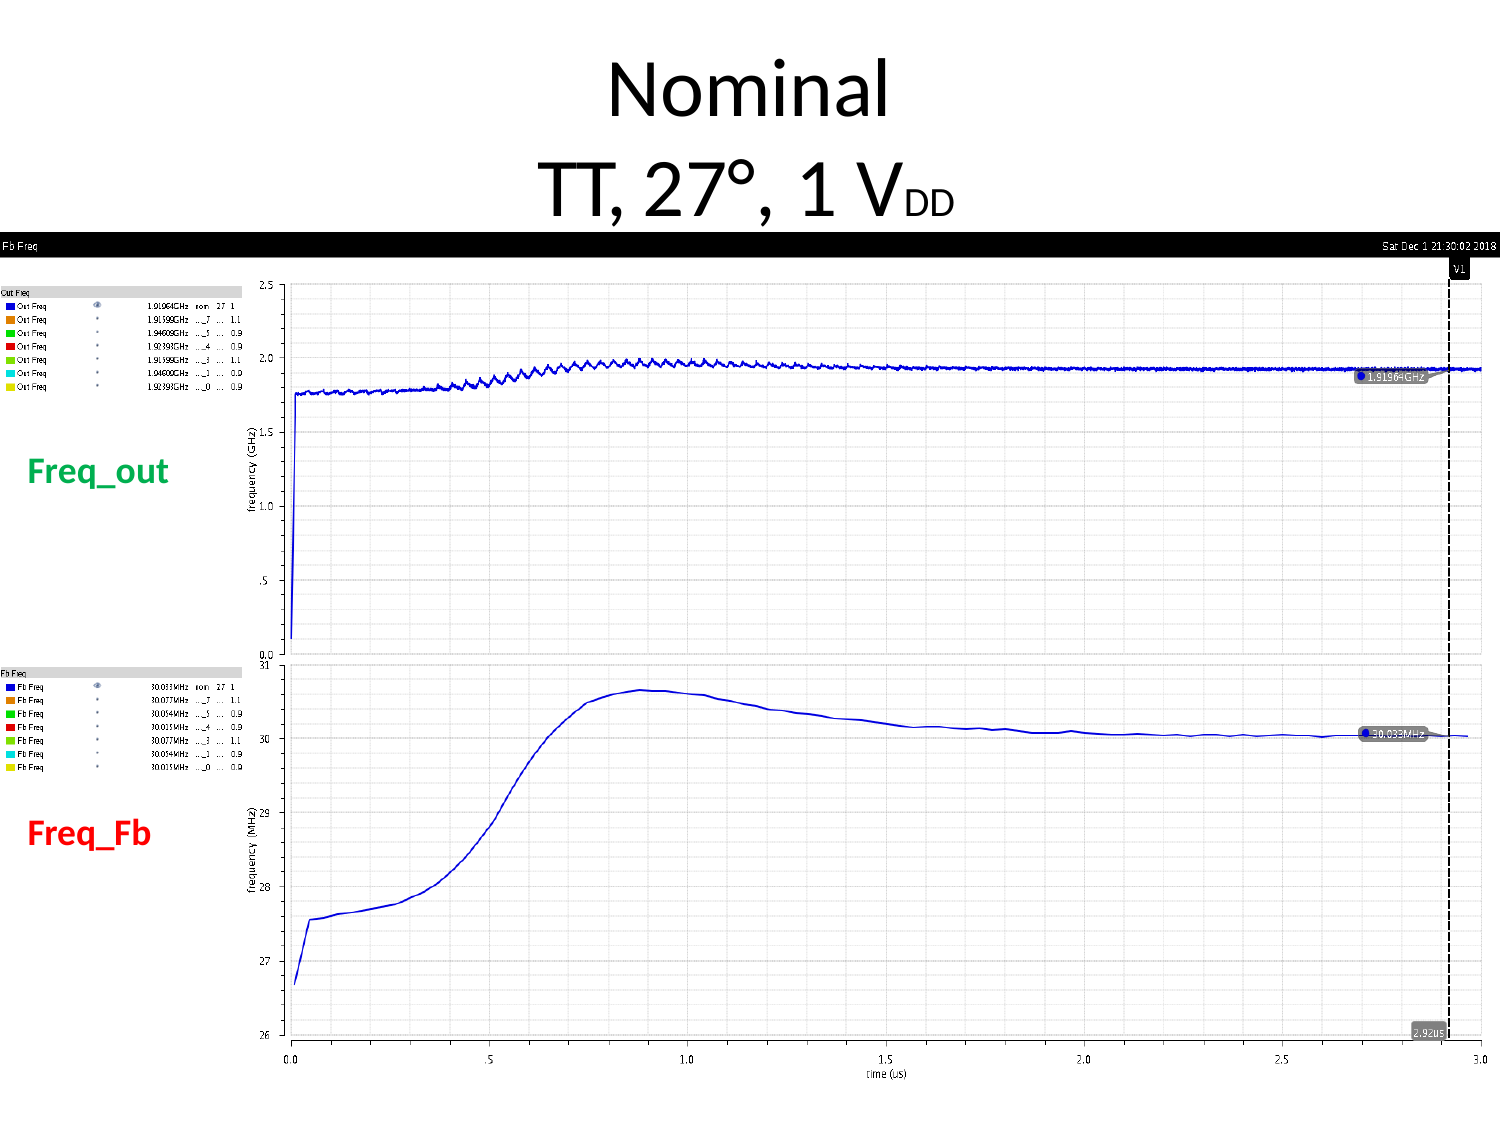

# Nominal  TT, 27°, 1 VDD

Freq_out
Freq_Fb